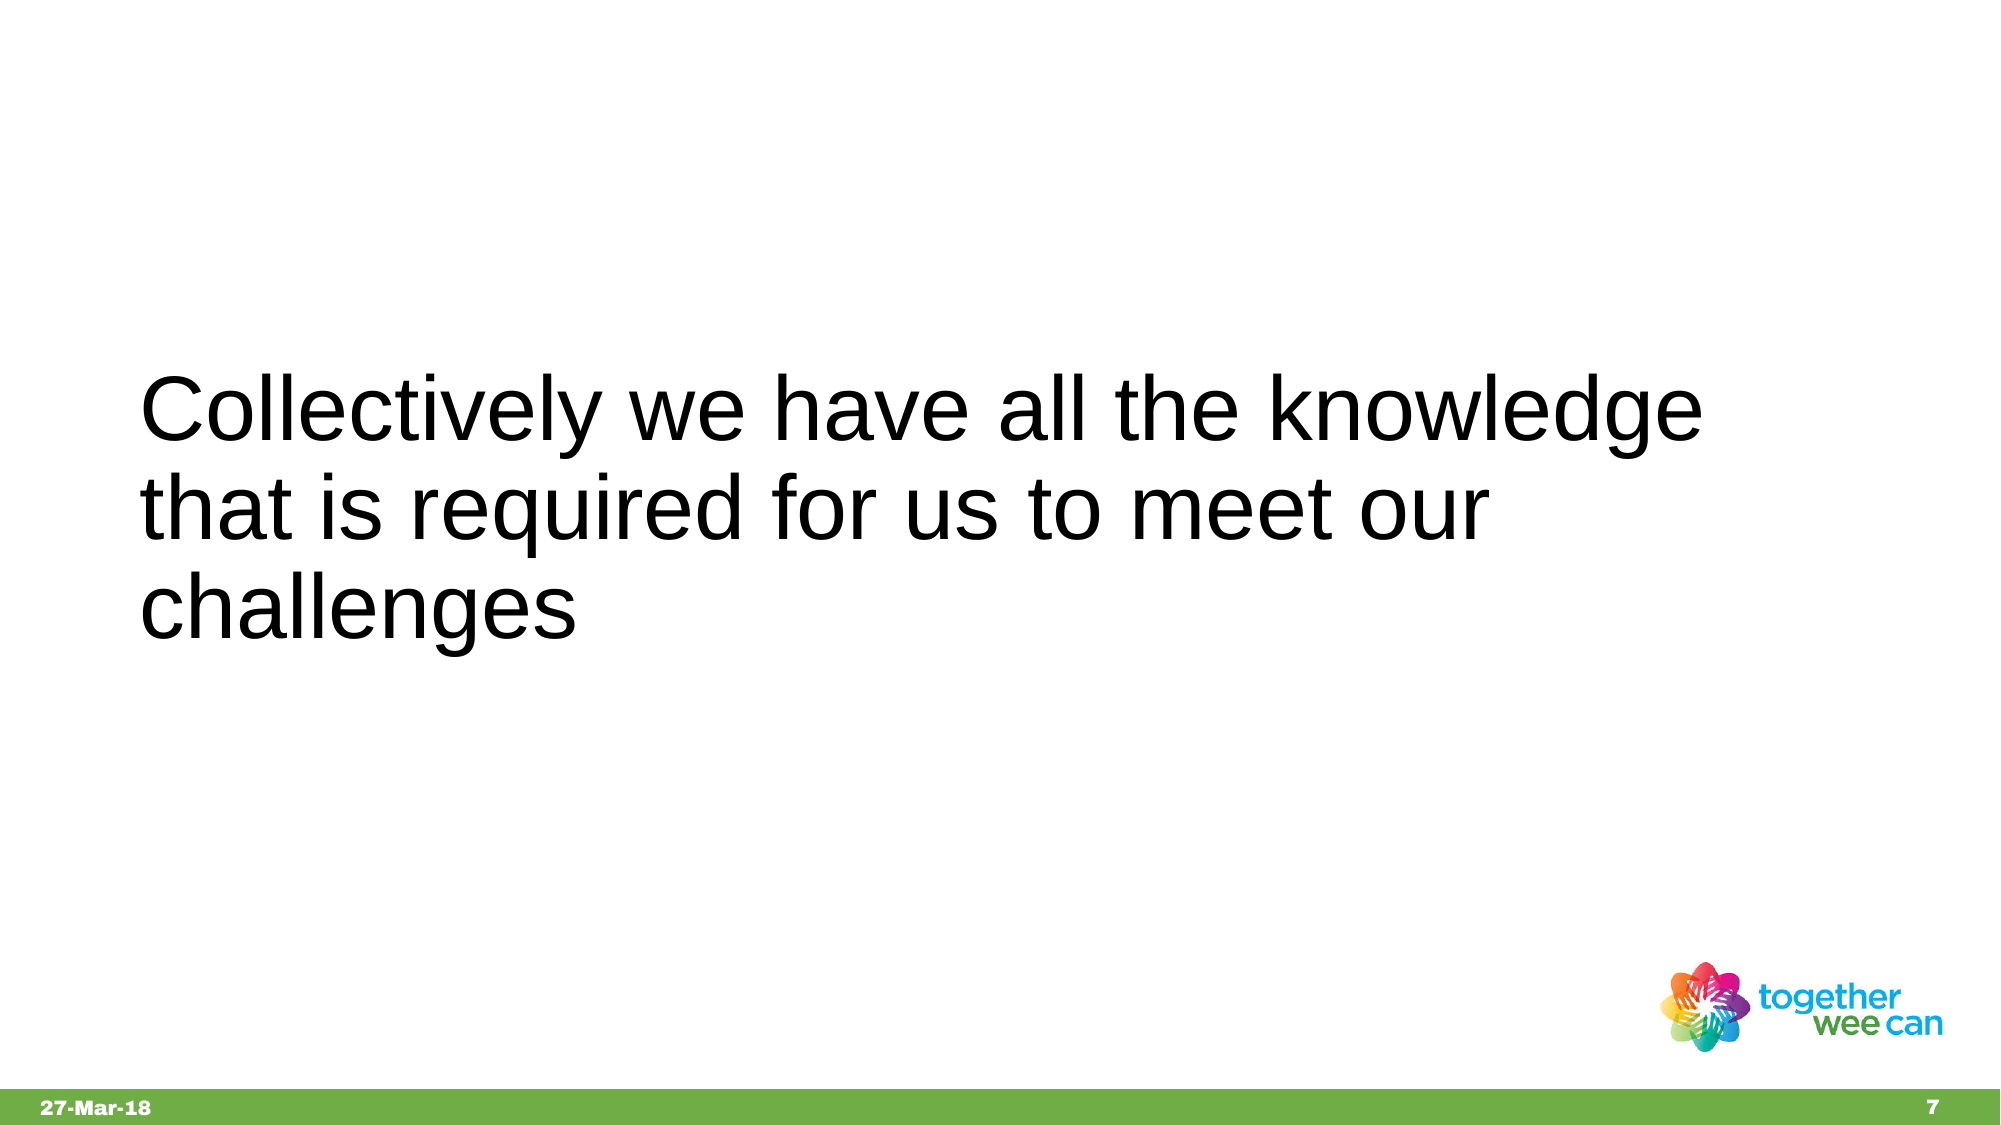

# Collectively we have all the knowledge that is required for us to meet our challenges
7
27-Mar-18